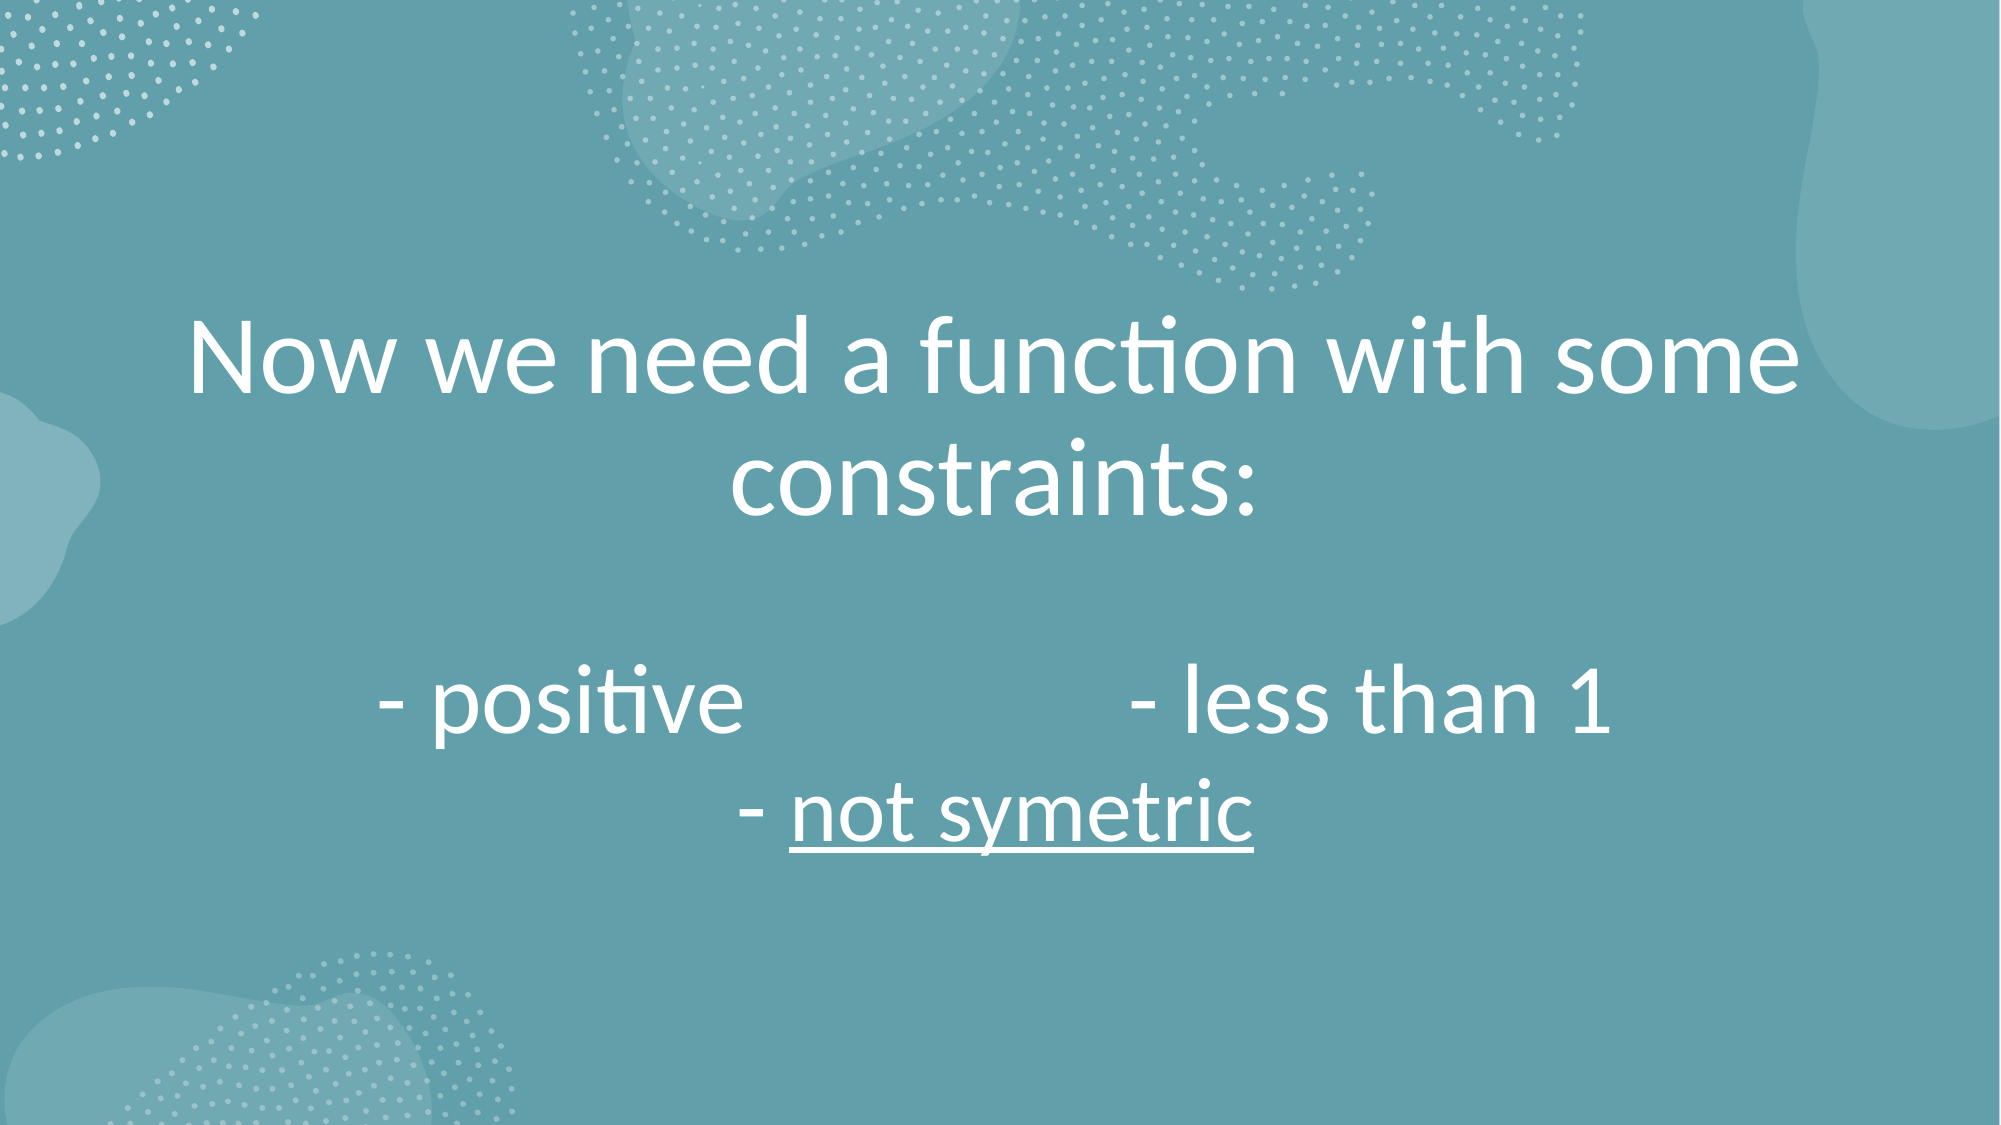

# Now we need a function with some constraints: - positive                 - less than 1 - not symetric